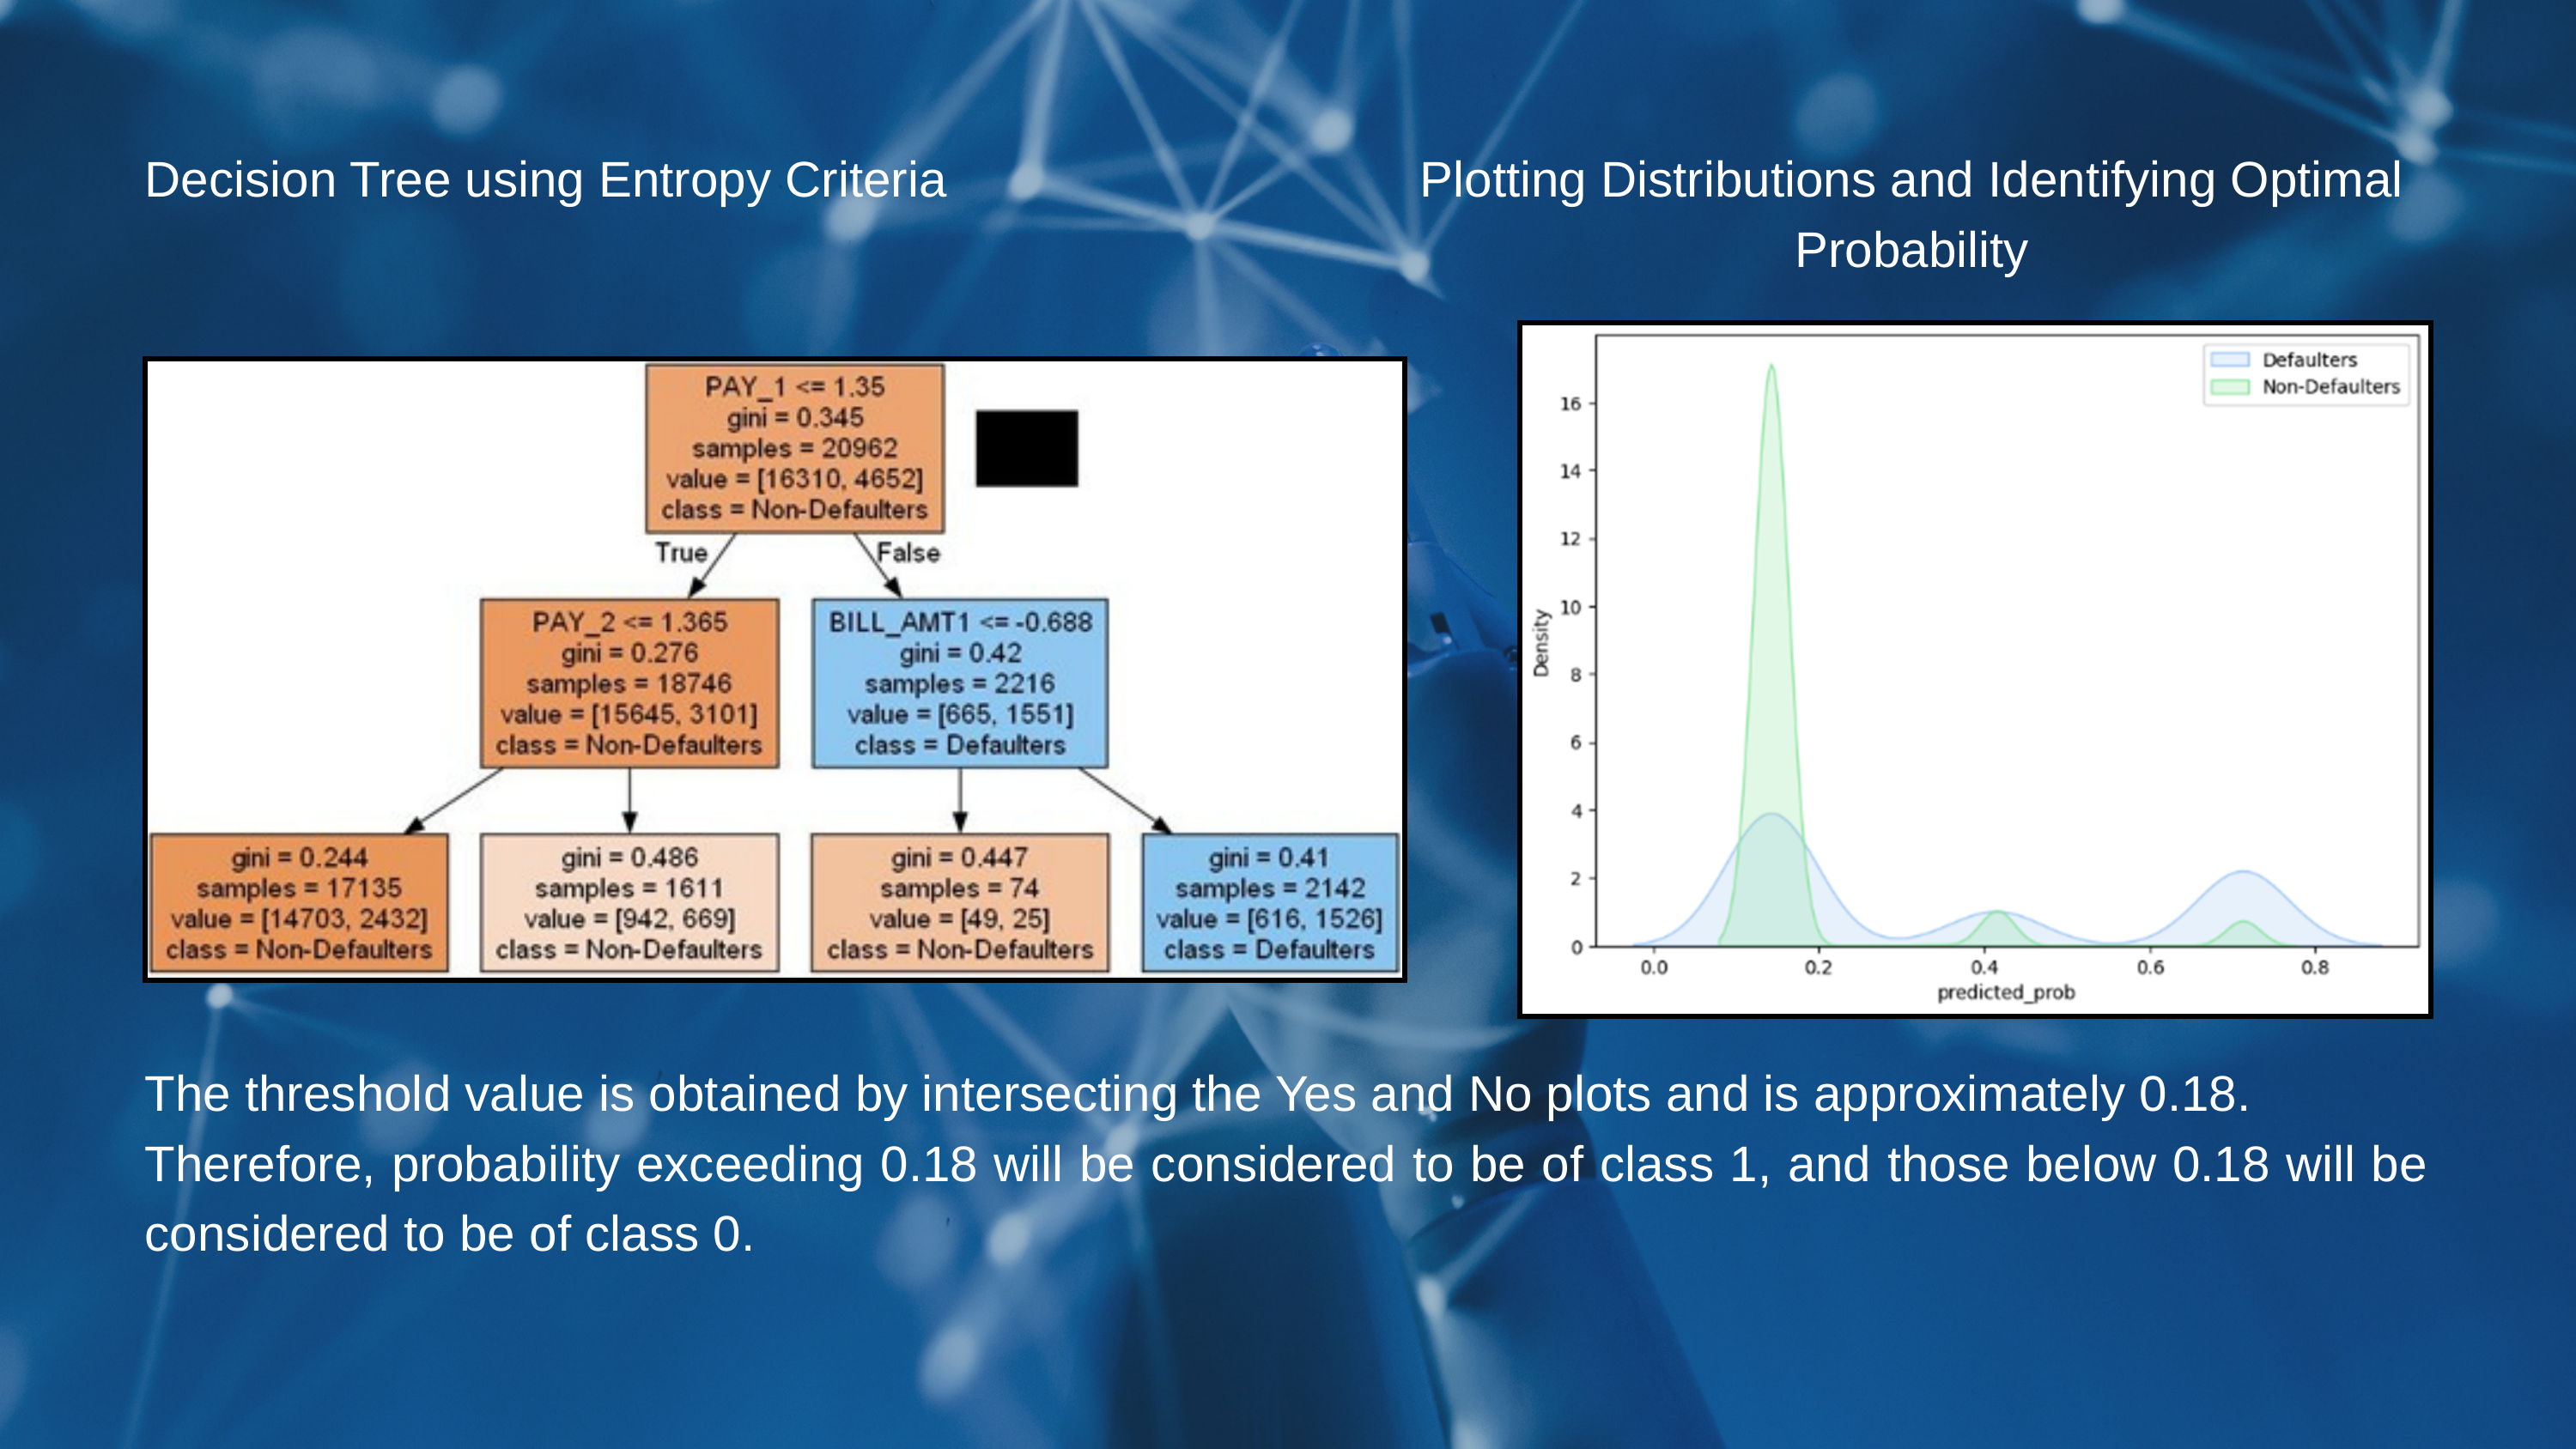

Decision Tree using Entropy Criteria
Plotting Distributions and Identifying Optimal Probability

The threshold value is obtained by intersecting the Yes and No plots and is approximately 0.18.
Therefore, probability exceeding 0.18 will be considered to be of class 1, and those below 0.18 will be considered to be of class 0.